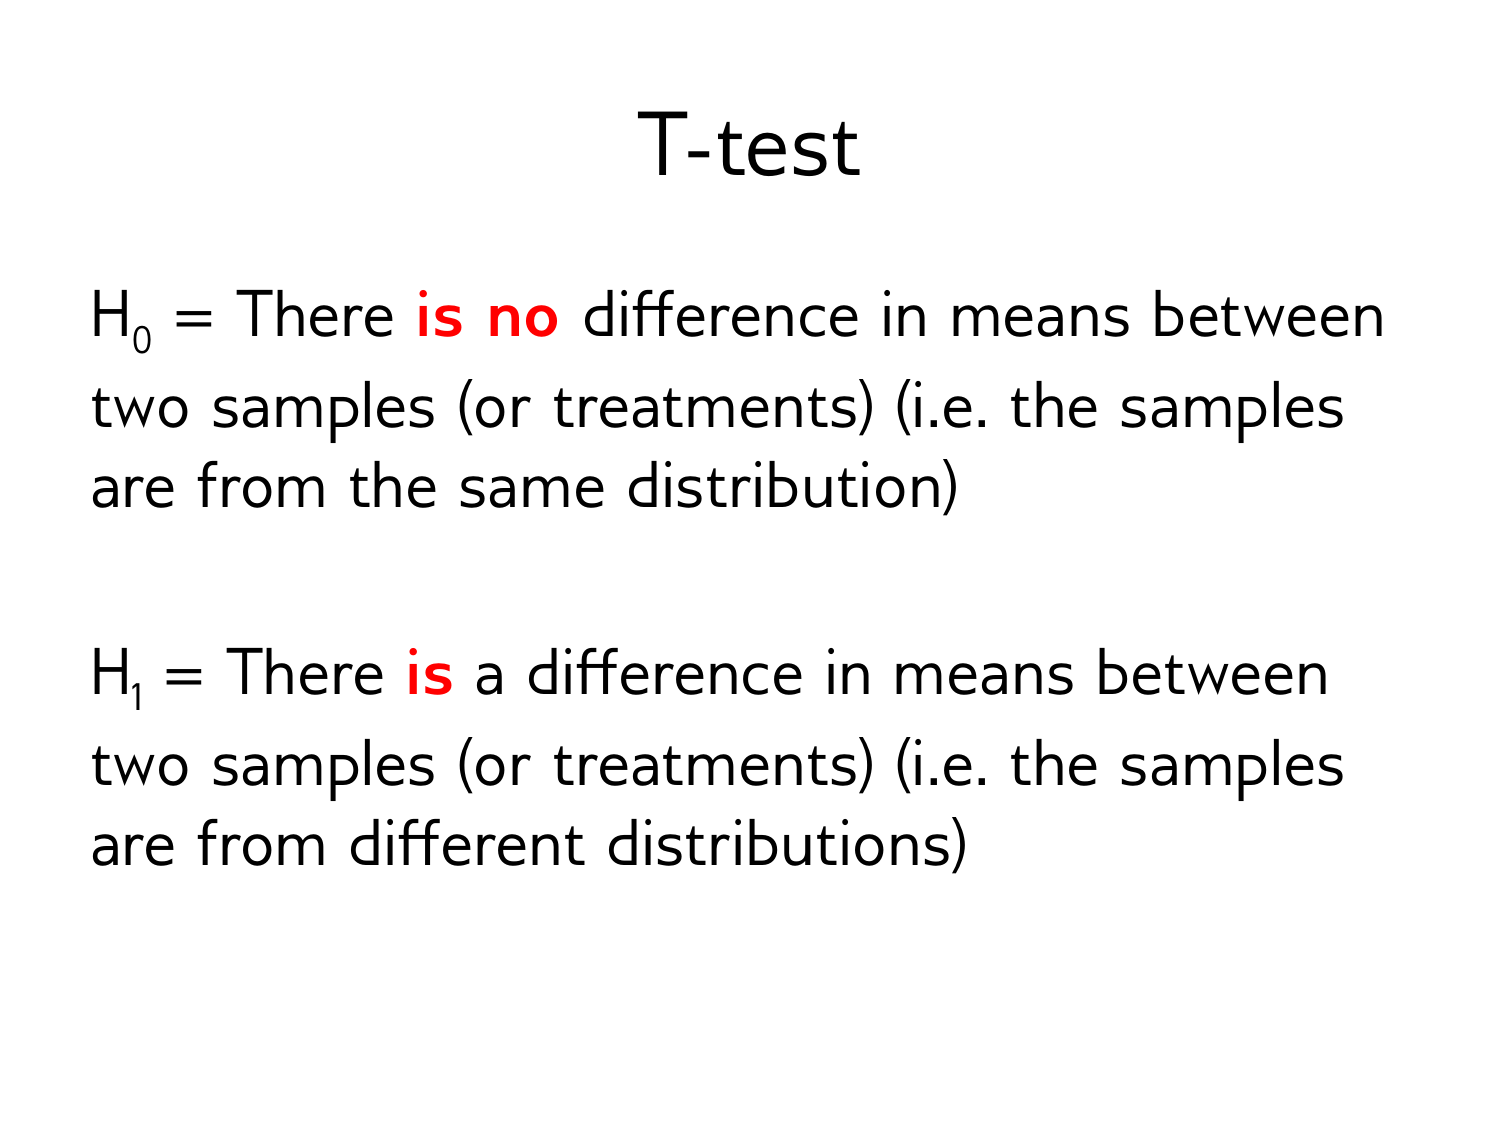

# T-test
H0 = There is no difference in means between two samples (or treatments) (i.e. the samples are from the same distribution)

H1 = There is a difference in means between two samples (or treatments) (i.e. the samples are from different distributions)